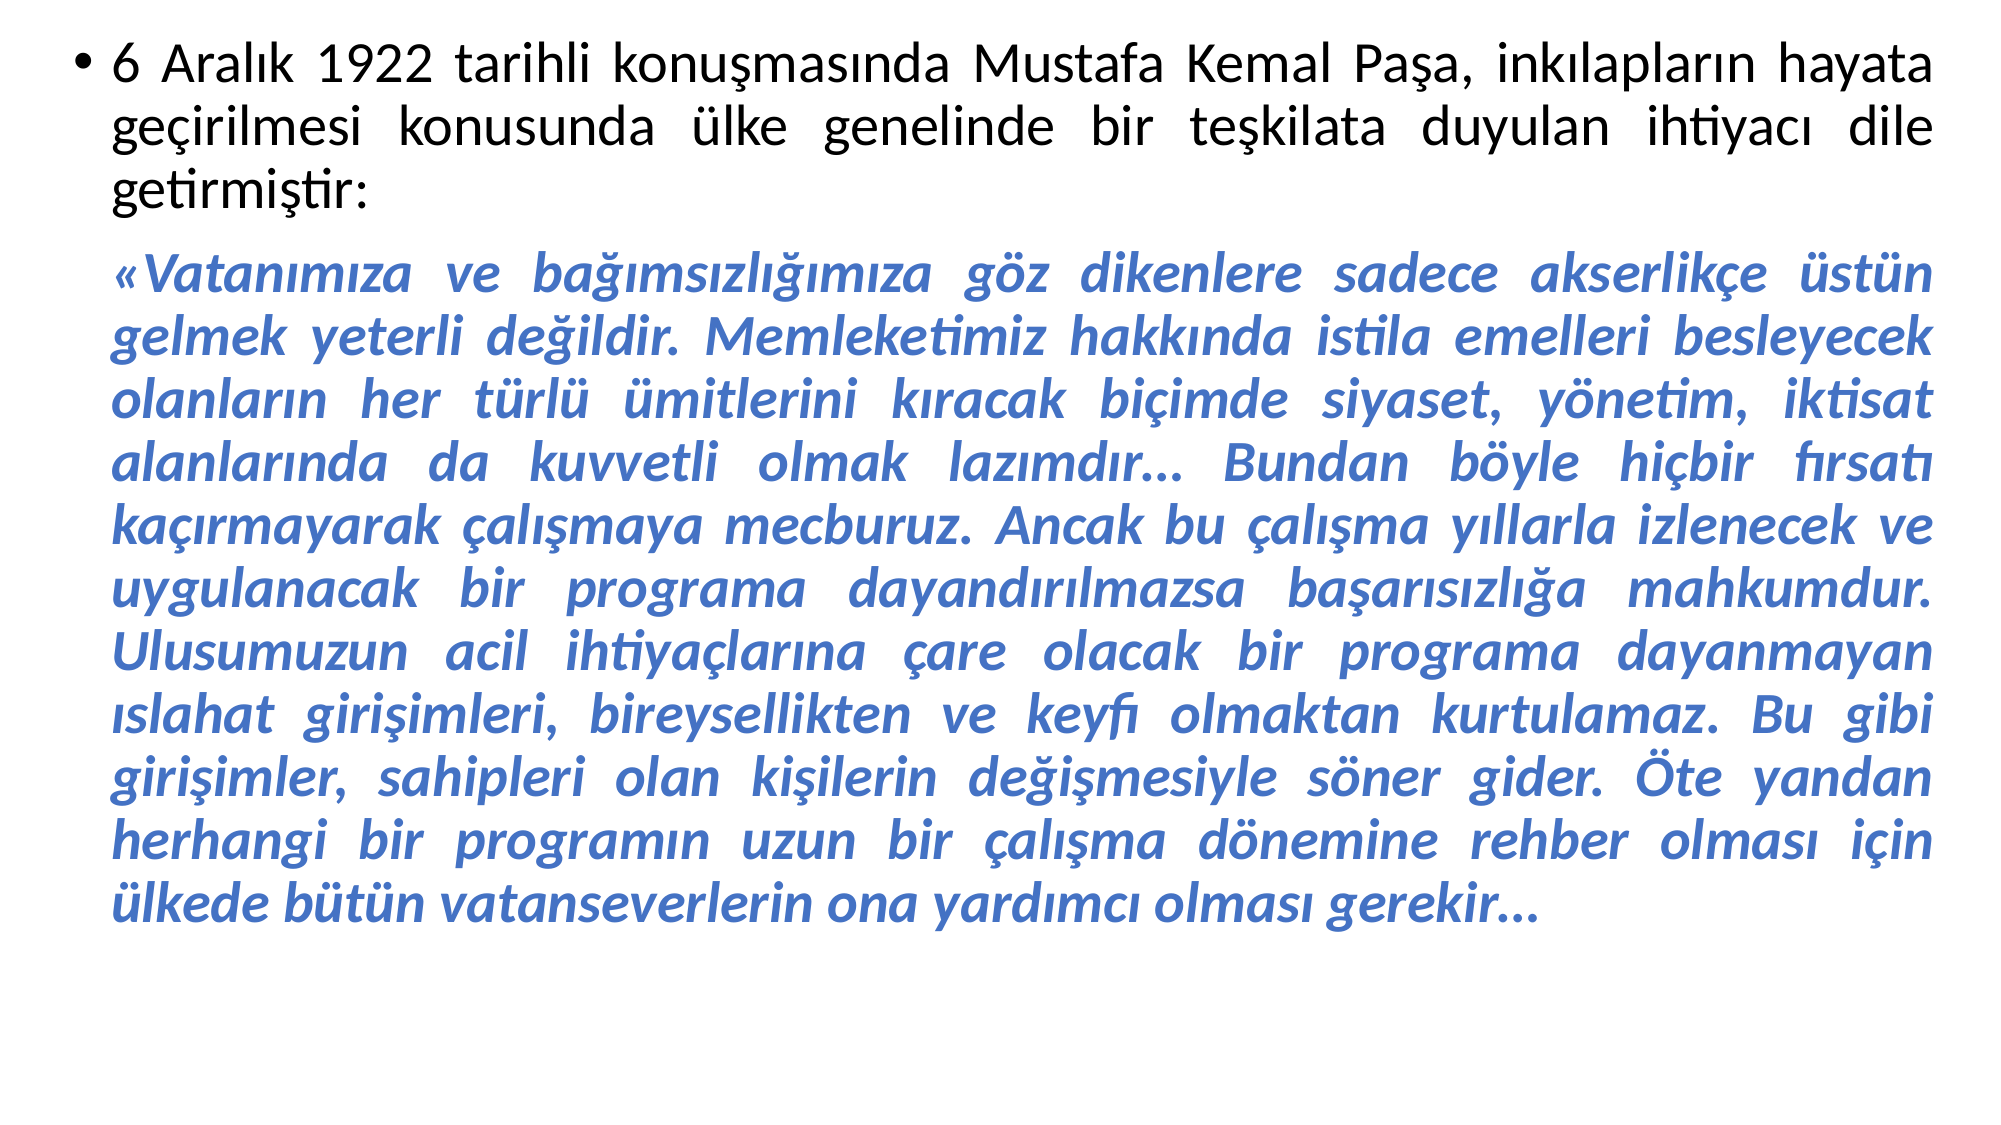

6 Aralık 1922 tarihli konuşmasında Mustafa Kemal Paşa, inkılapların hayata geçirilmesi konusunda ülke genelinde bir teşkilata duyulan ihtiyacı dile getirmiştir:
	«Vatanımıza ve bağımsızlığımıza göz dikenlere sadece akserlikçe üstün gelmek yeterli değildir. Memleketimiz hakkında istila emelleri besleyecek olanların her türlü ümitlerini kıracak biçimde siyaset, yönetim, iktisat alanlarında da kuvvetli olmak lazımdır… Bundan böyle hiçbir fırsatı kaçırmayarak çalışmaya mecburuz. Ancak bu çalışma yıllarla izlenecek ve uygulanacak bir programa dayandırılmazsa başarısızlığa mahkumdur. Ulusumuzun acil ihtiyaçlarına çare olacak bir programa dayanmayan ıslahat girişimleri, bireysellikten ve keyfi olmaktan kurtulamaz. Bu gibi girişimler, sahipleri olan kişilerin değişmesiyle söner gider. Öte yandan herhangi bir programın uzun bir çalışma dönemine rehber olması için ülkede bütün vatanseverlerin ona yardımcı olması gerekir…